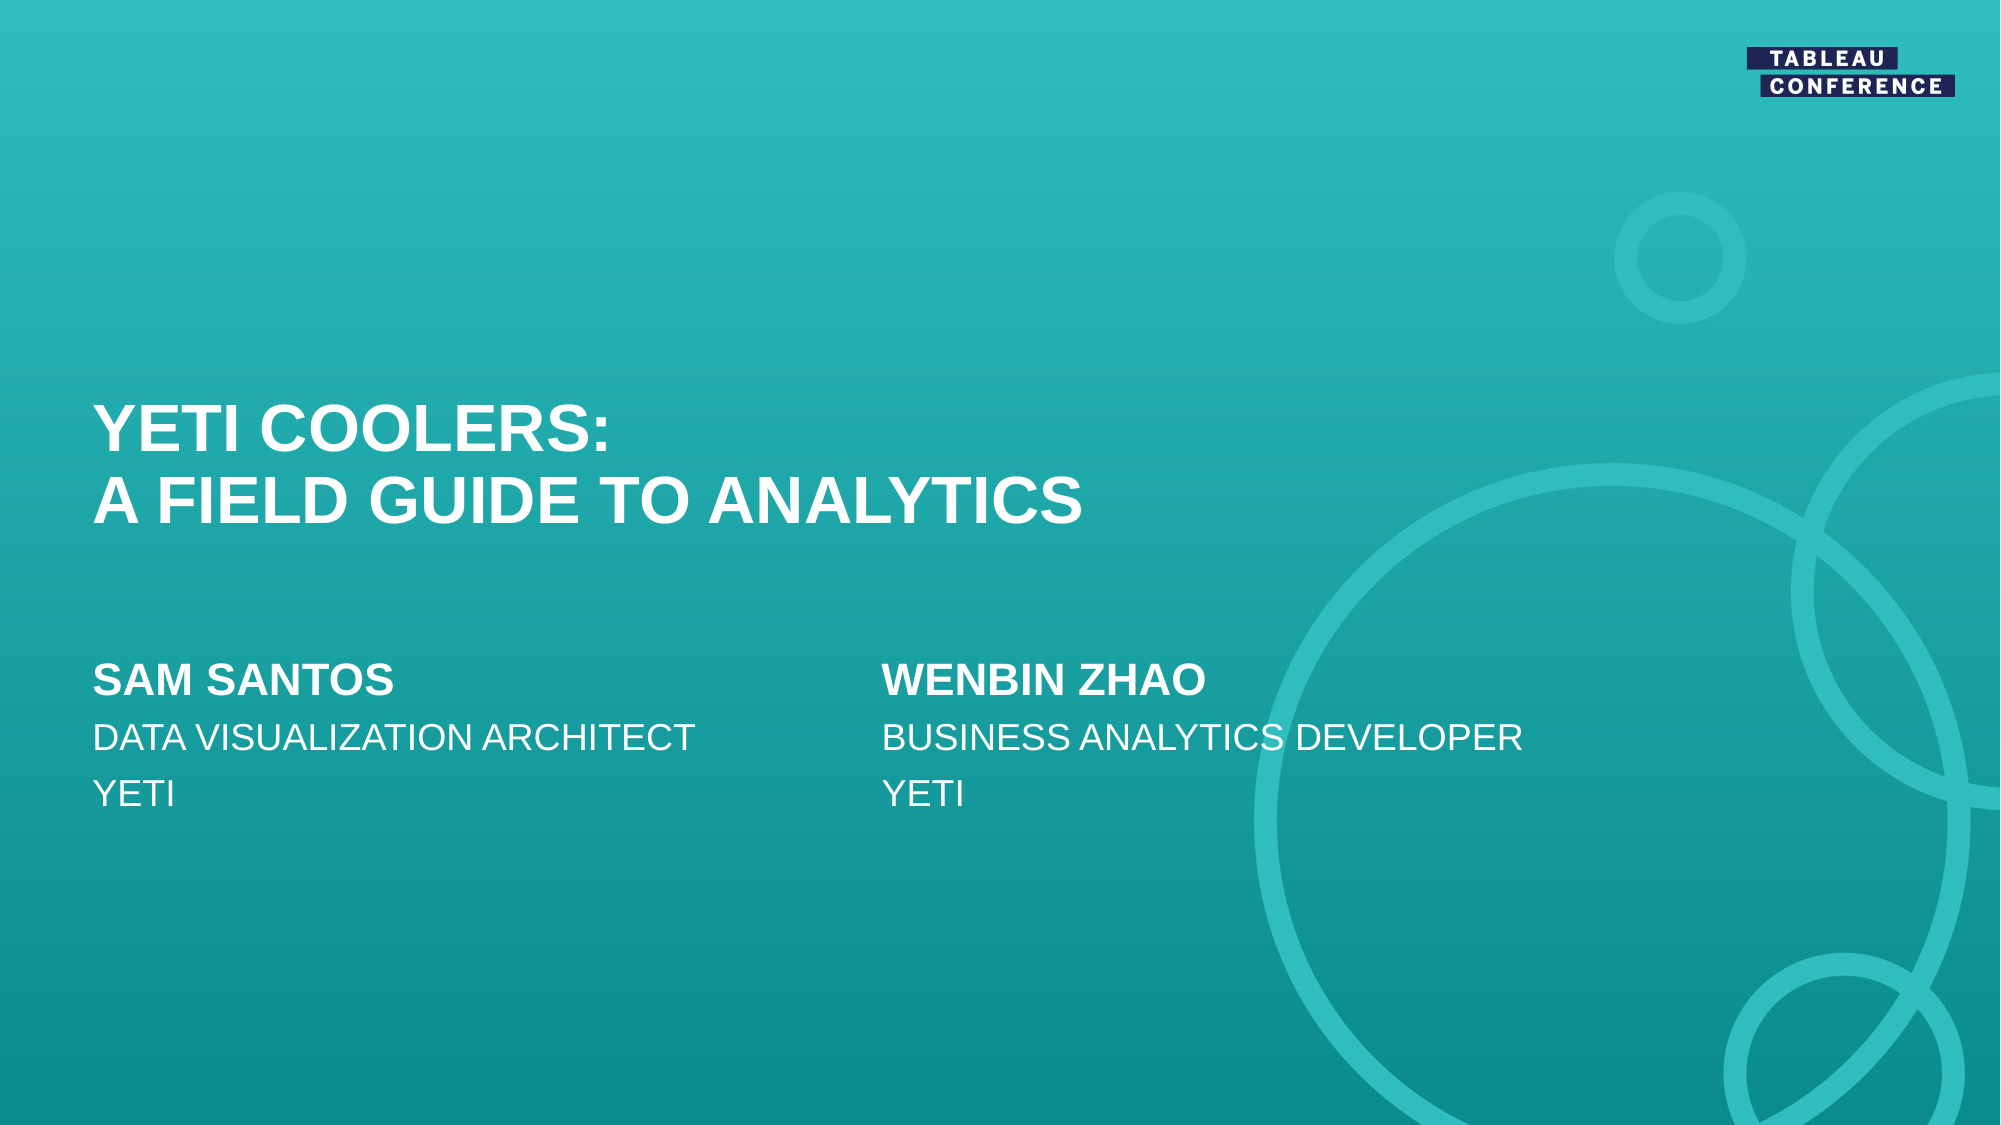

# YETI COOLERS: A FIELD GUIDE TO ANALYTICS
SAM SANTOS

WENBIN ZHAO

DATA VISUALIZATION ARCHITECT

BUSINESS ANALYTICS DEVELOPER

YETI

YETI